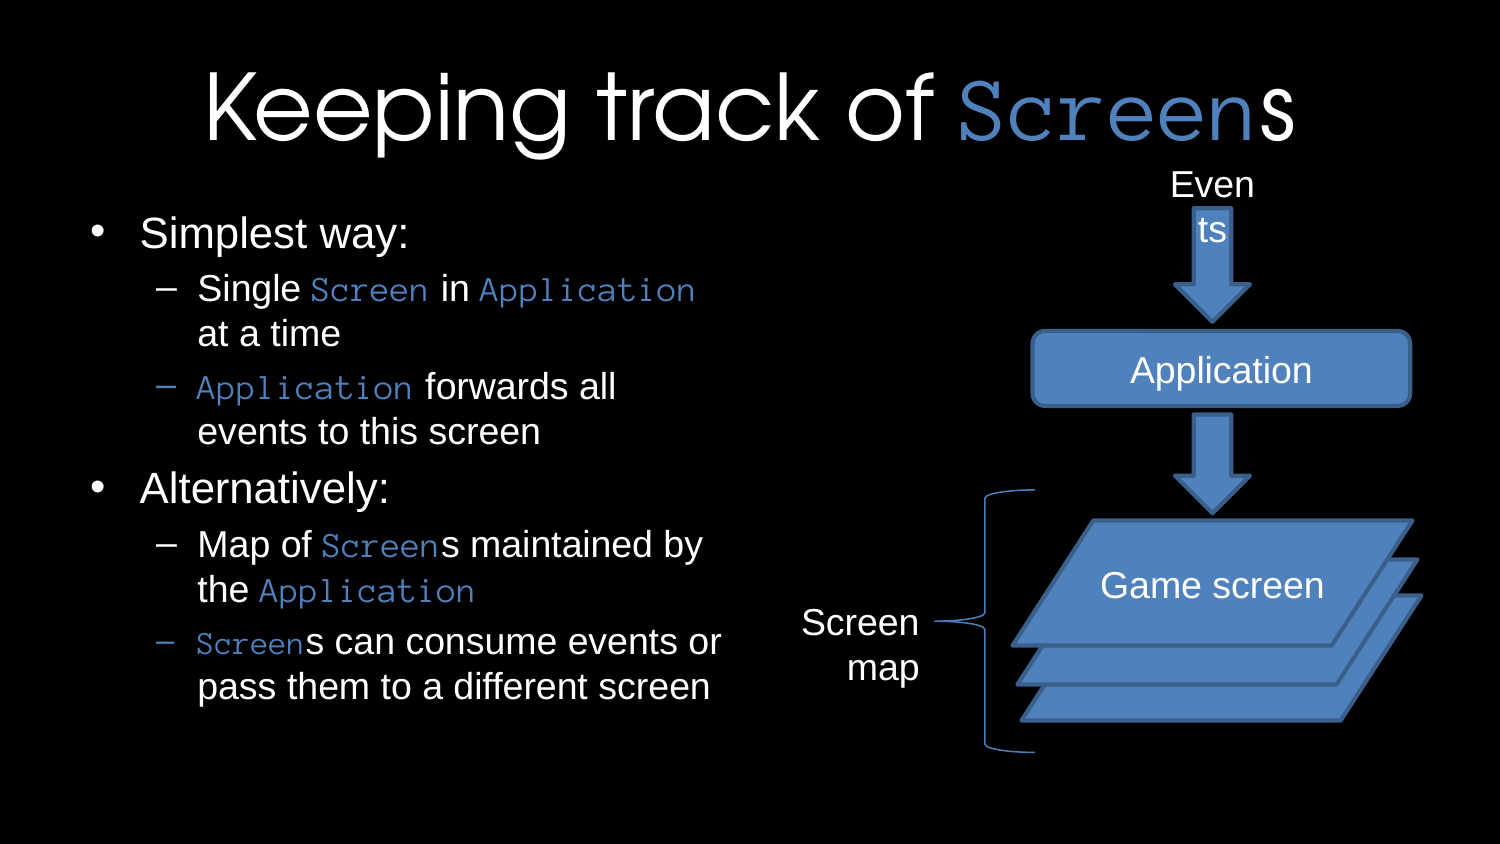

# Keeping track of Screens
Events

Application

Game screen
Simplest way:
Single Screen in Application at a time
Application forwards all events to this screen
Alternatively:
Map of Screens maintained by the Application
Screens can consume events or pass them to a different screen

Screen map